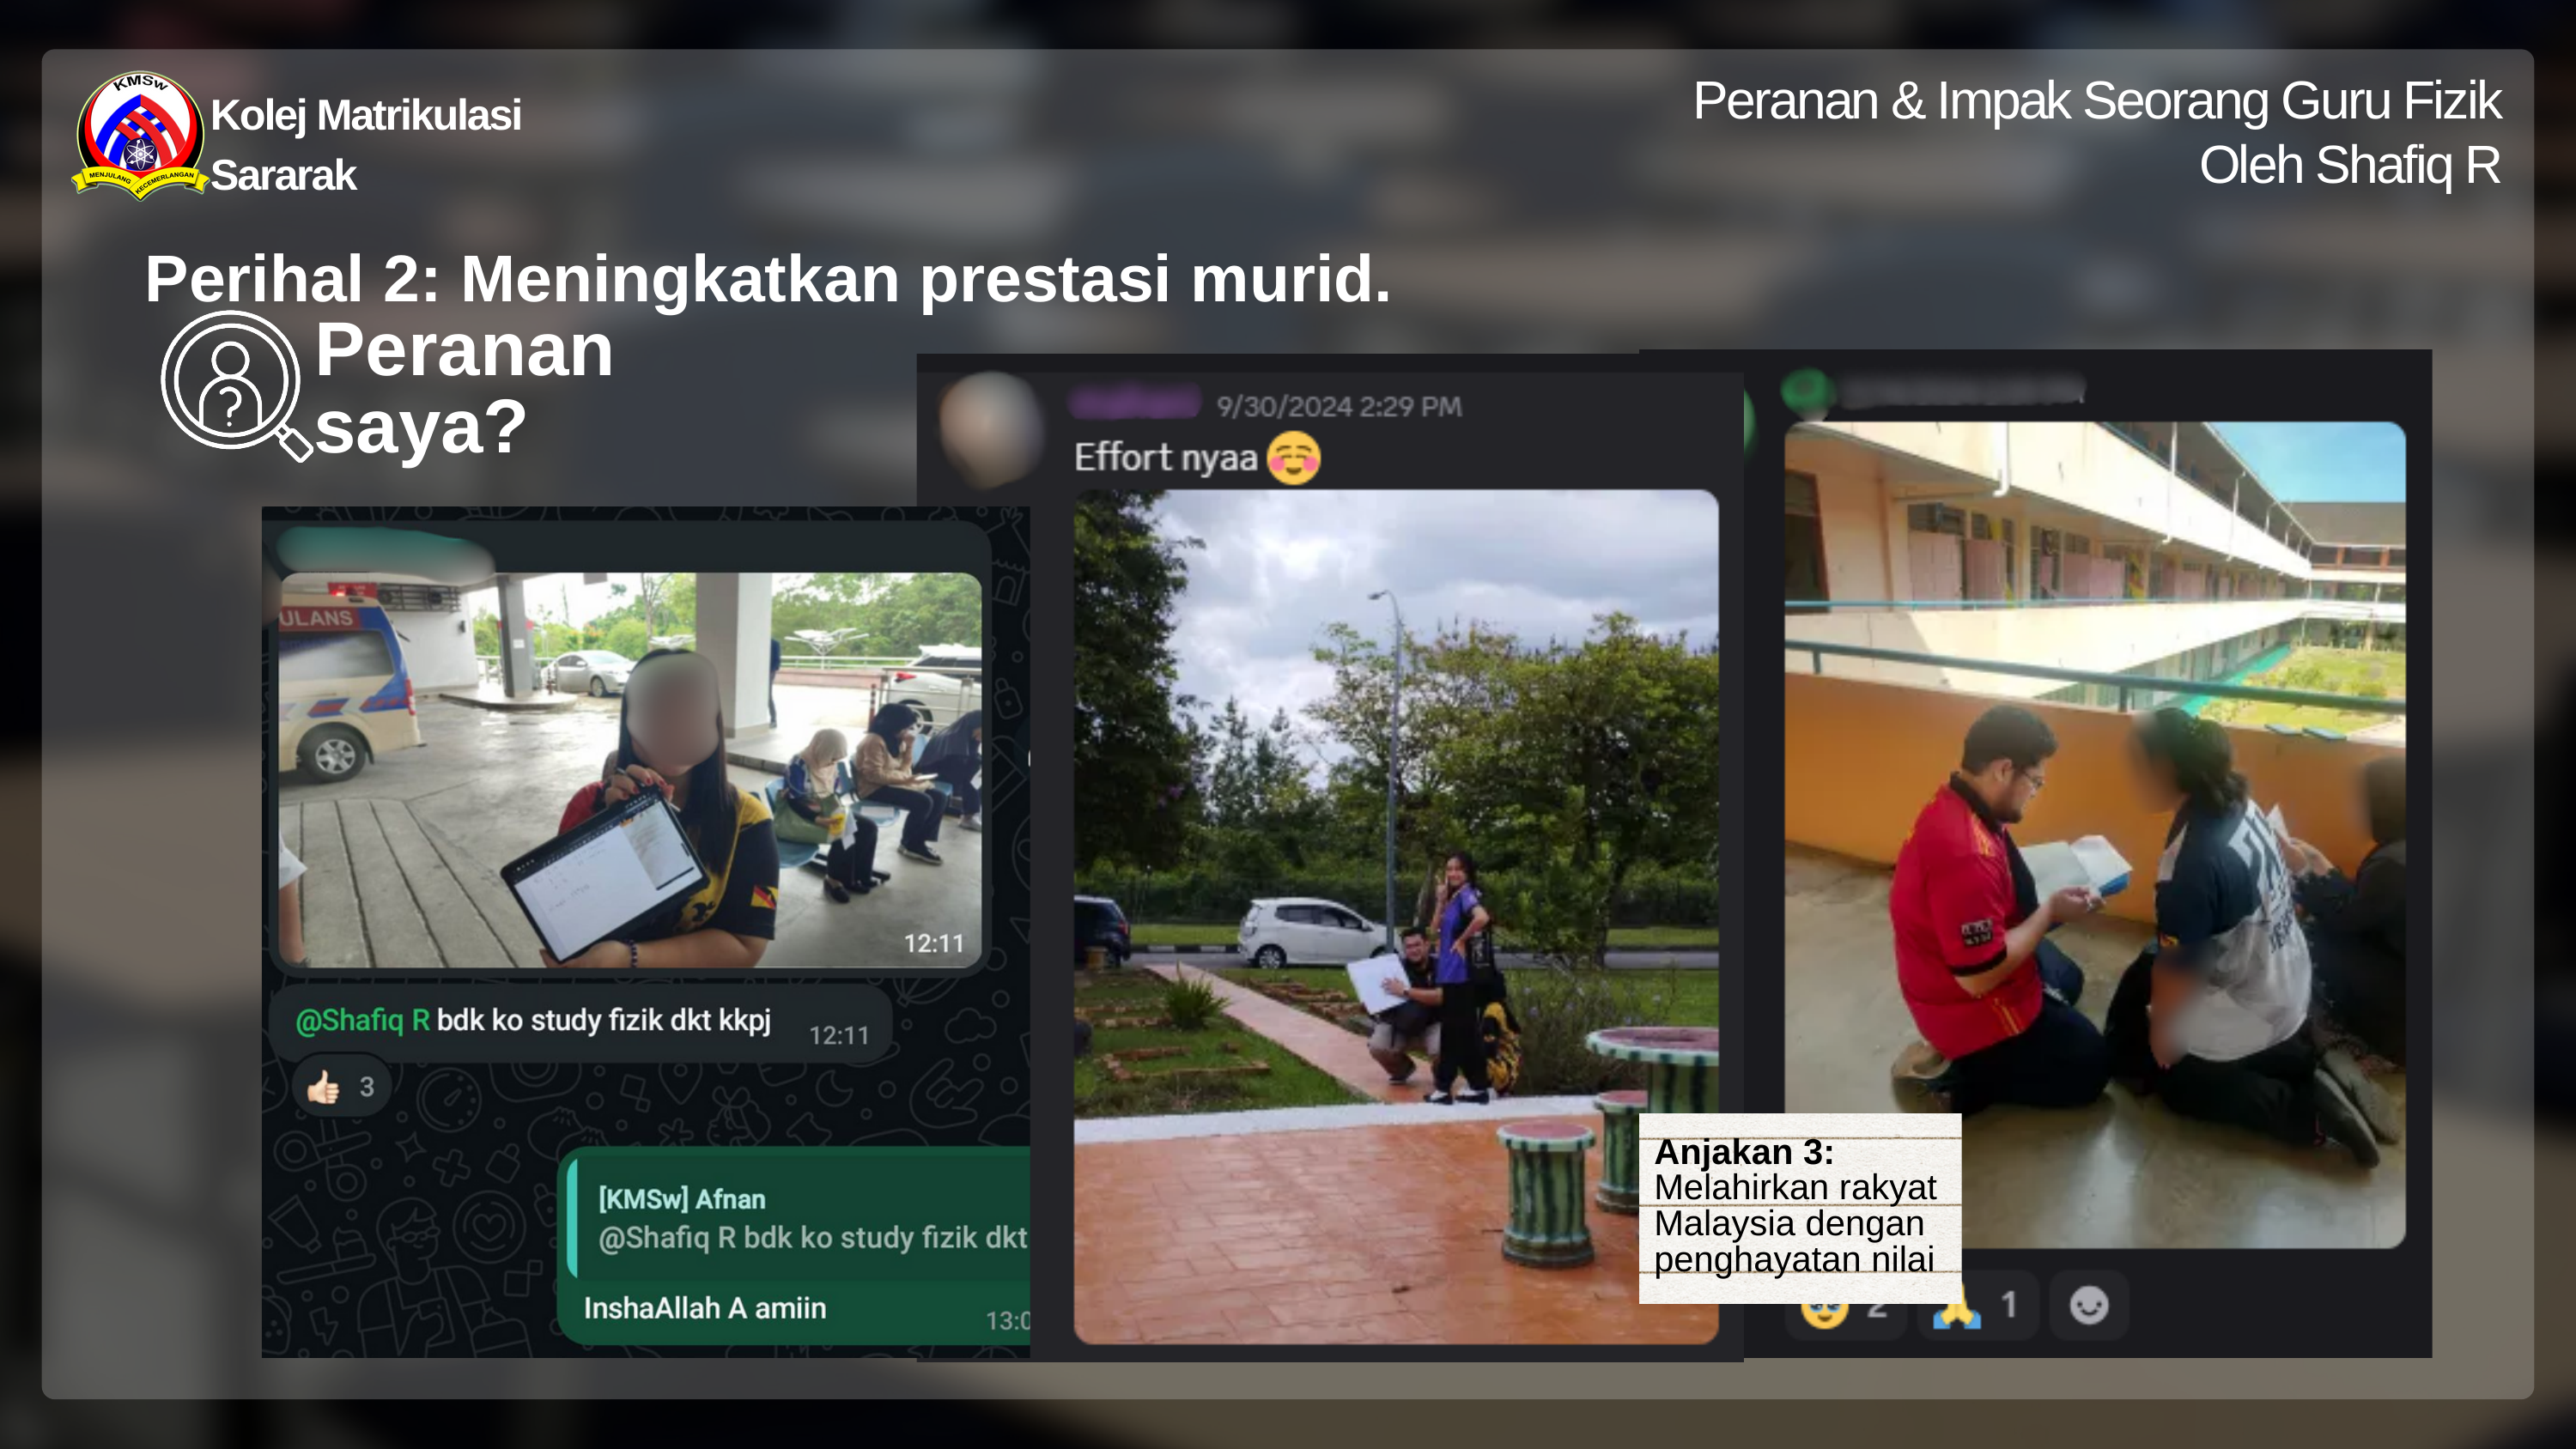

Peranan & Impak Seorang Guru Fizik
Oleh Shafiq R

Kolej Matrikulasi Sararak
Perihal 2: Meningkatkan prestasi murid.

Peranan
saya?

Anjakan 3:
Melahirkan rakyat Malaysia dengan penghayatan nilai